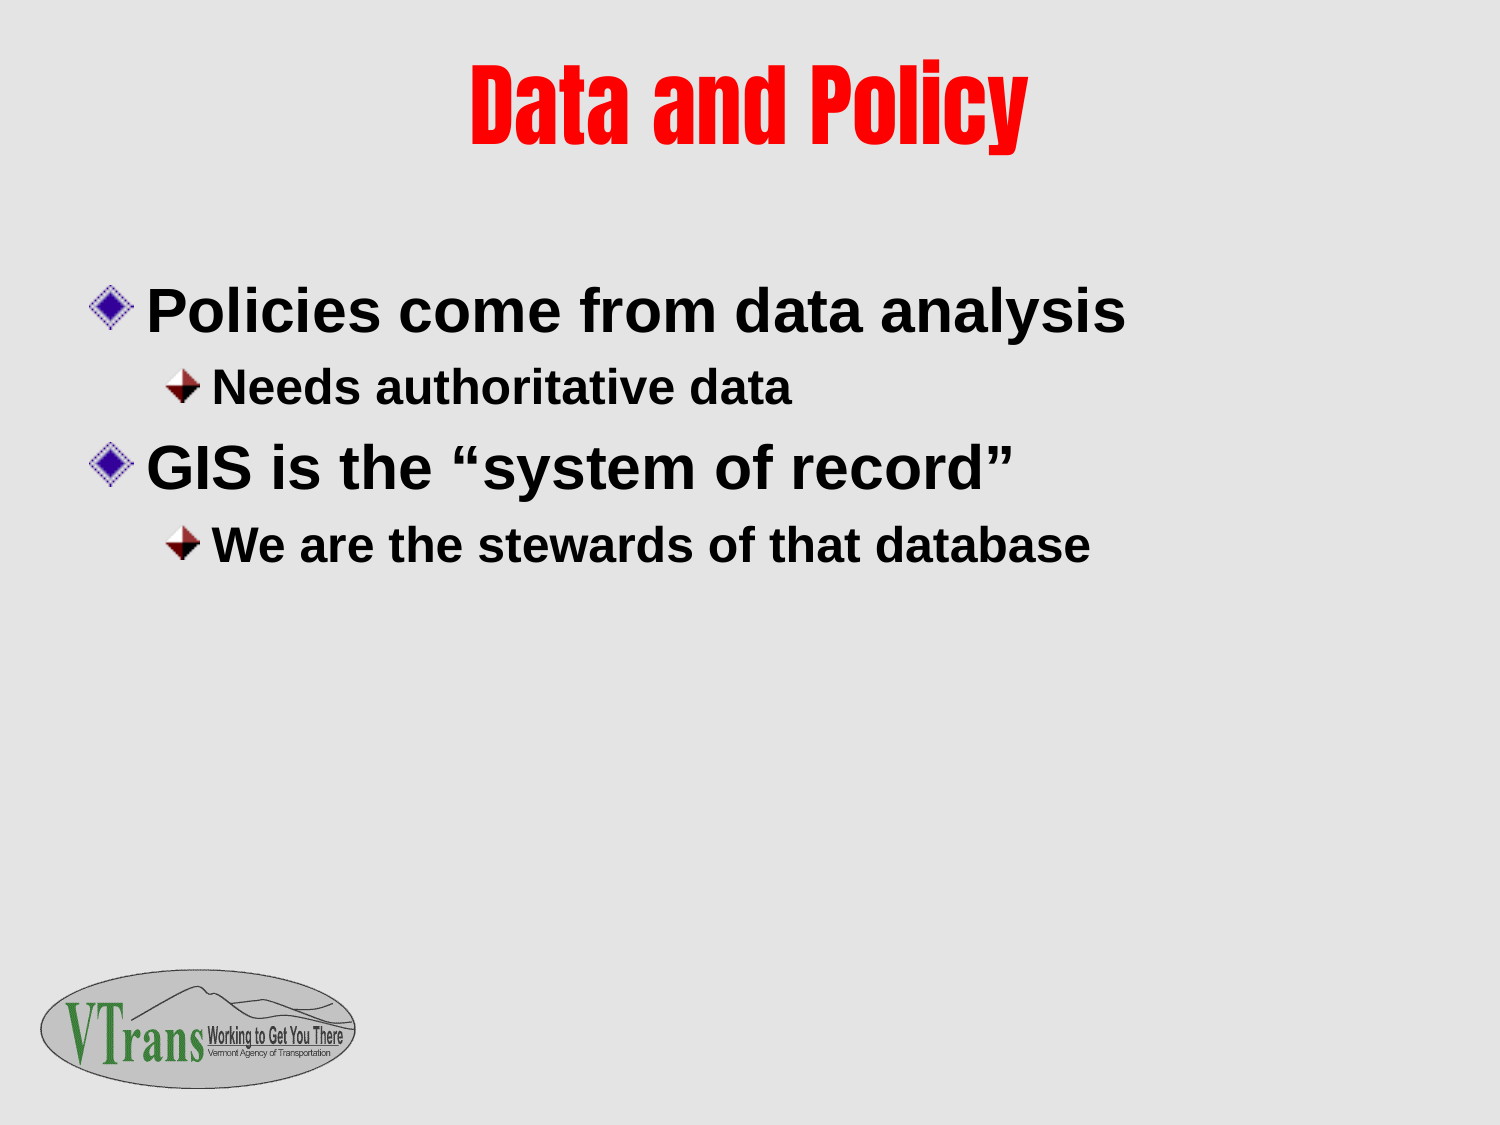

# Data and Policy
Policies come from data analysis
Needs authoritative data
GIS is the “system of record”
We are the stewards of that database